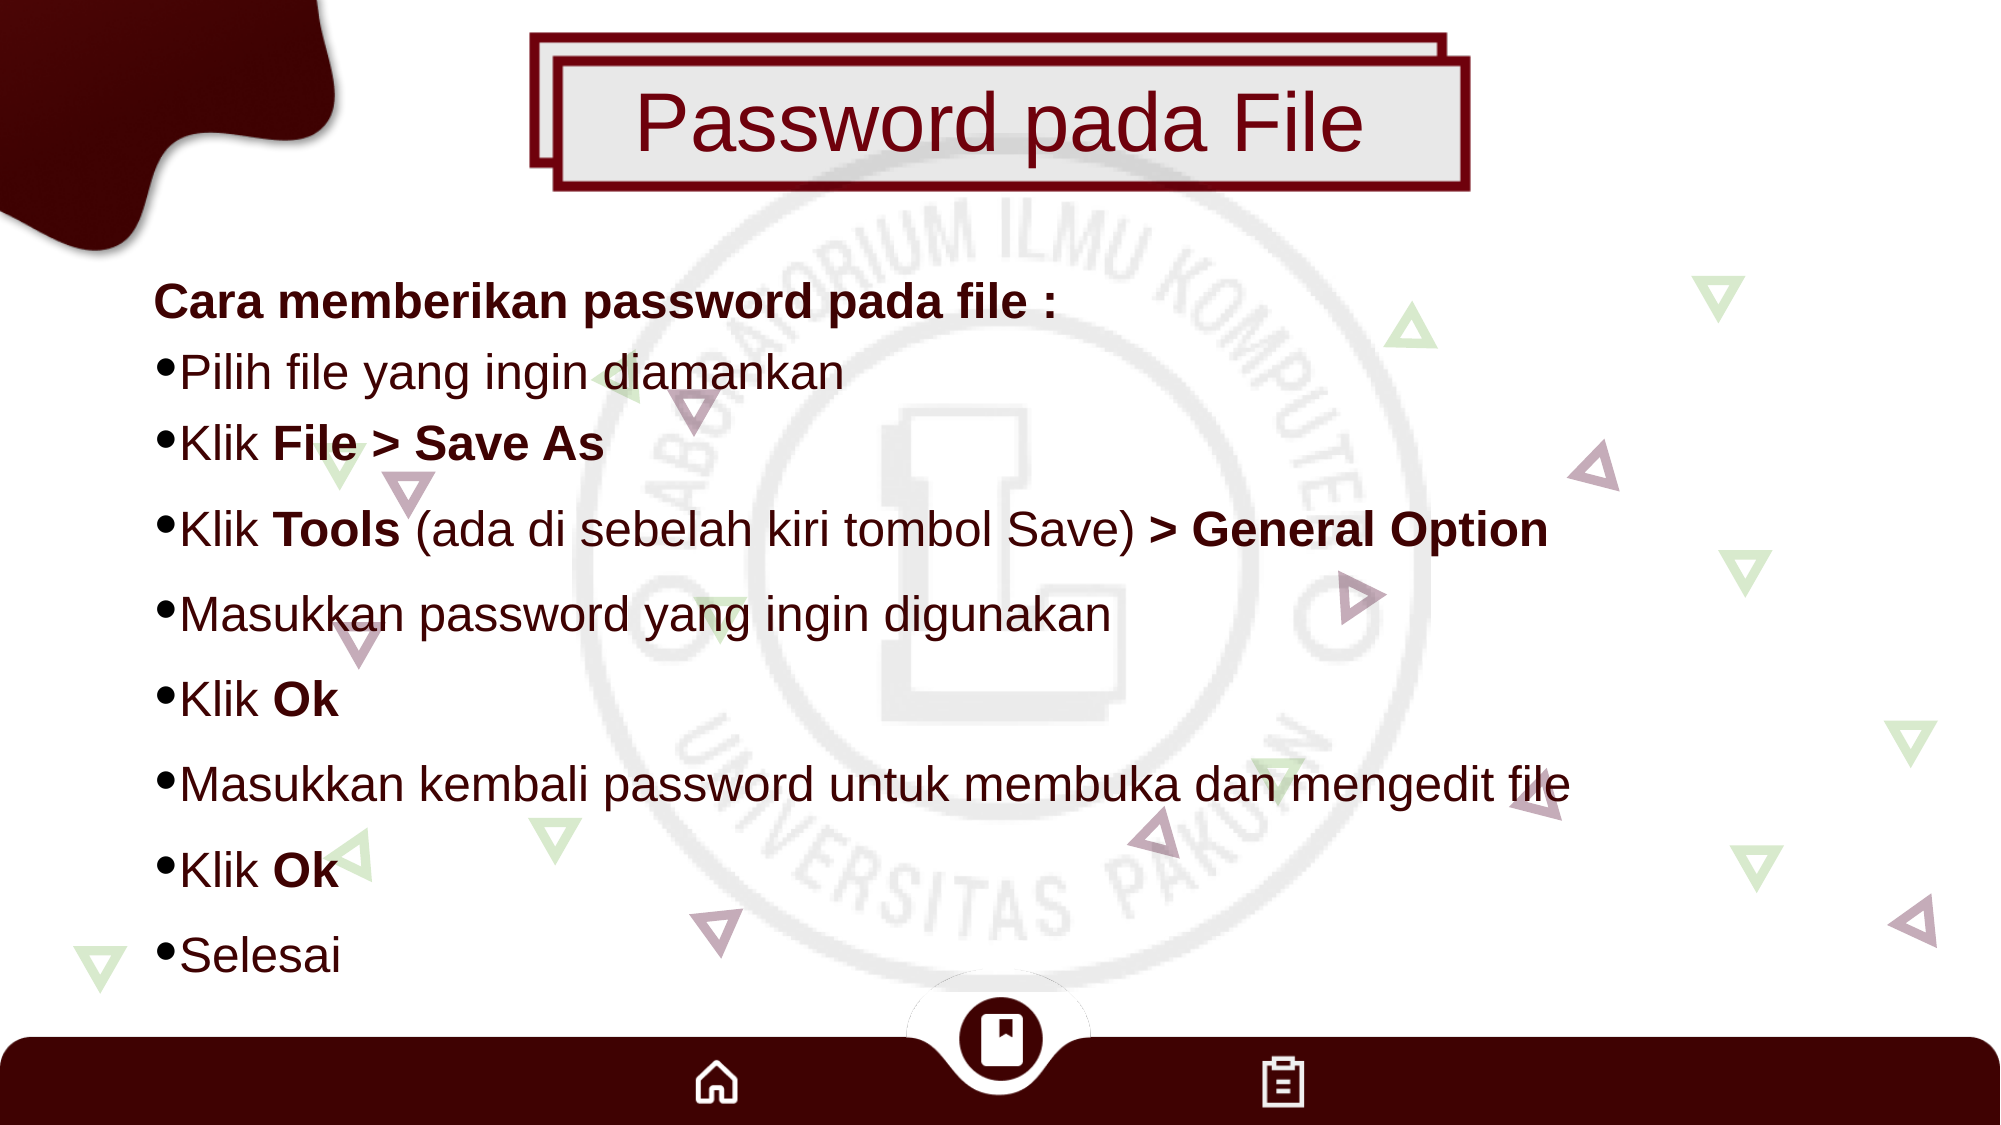

# Password pada File
Cara memberikan password pada file :
Pilih file yang ingin diamankan
Klik File > Save As
Klik Tools (ada di sebelah kiri tombol Save) > General Option
Masukkan password yang ingin digunakan
Klik Ok
Masukkan kembali password untuk membuka dan mengedit file
Klik Ok
Selesai